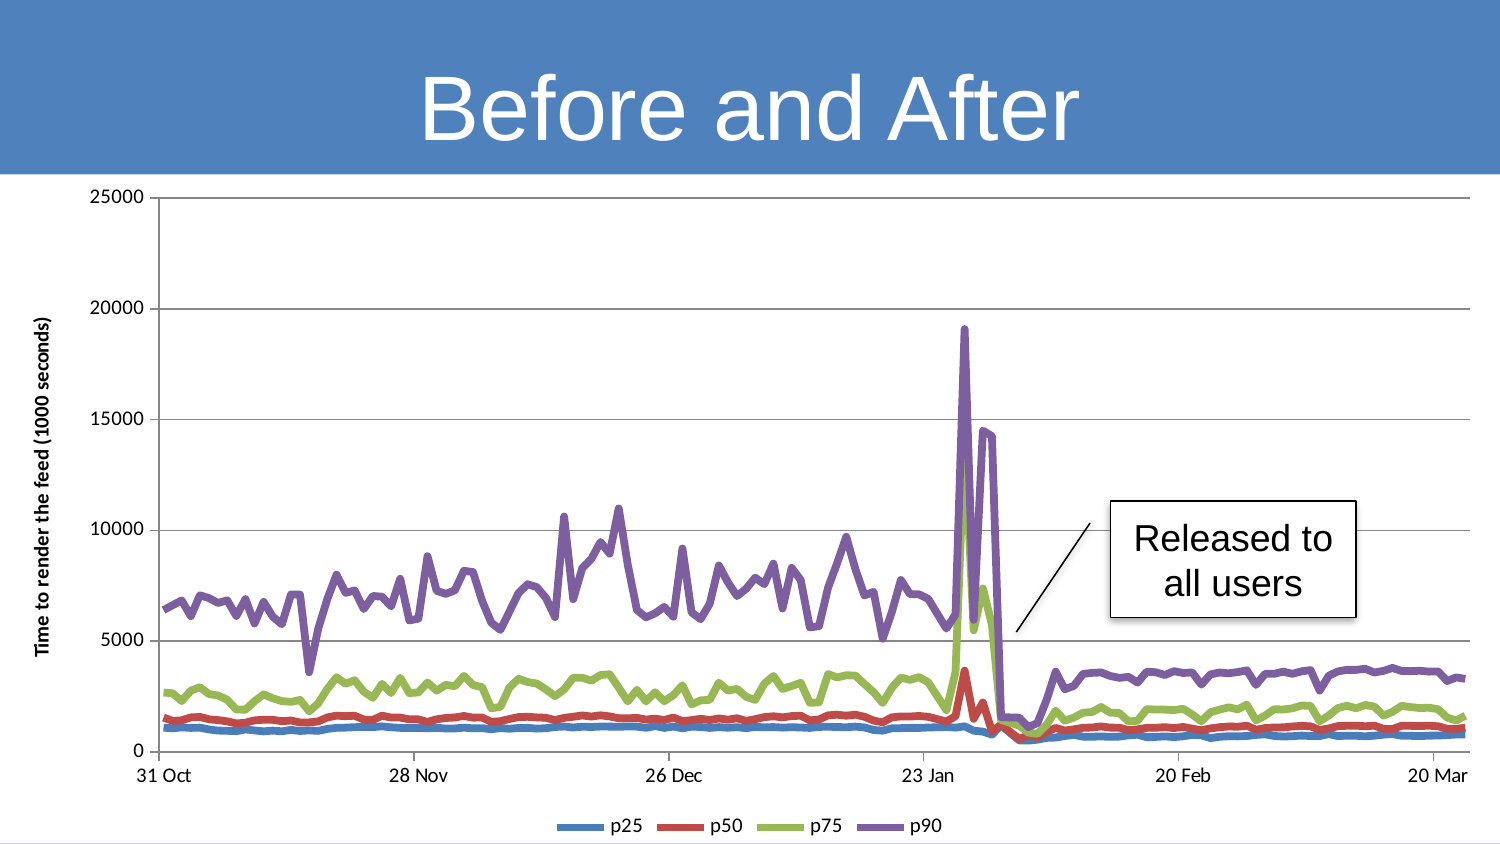

# Before and After

### Chart

| Category | p25 | p50 | p75 | p90 |
|---|---|---|---|---|
| 40119.0 | 1112.5 | 1430.5 | 2300.75 | 6837.9 |
| 40180.0 | 1119.25 | 1524.5 | 2845.5 | 7037.5 |
| 40190.0 | 1142.0 | 1655.0 | 3517.0 | 7415.0 |
| 40251.0 | 784.25 | 1048.5 | 1642.0 | 3660.5 |
| 40142.0 | 1115.5 | 1555.0 | 2662.0 | 6571.20000000001 |
| 40152.0 | 1078.75 | 1557.0 | 2926.0 | 6815.9 |
| 40213.0 | 558.0 | 664.0 | 822.0 | 1313.0 |
| 40223.0 | 752.75 | 986.5 | 1377.75 | 3393.4 |
| 40171.0 | 1173.0 | 1507.0 | 2696.0 | 6259.0 |
| 40181.0 | 1078.0 | 1406.0 | 2493.0 | 7367.6 |
| 40242.0 | 742.25 | 1181.5 | 2096.5 | 3640.5 |
| 40252.0 | 812.0 | 1037.0 | 1812.0 | 3793.6 |
| 40167.0 | 1142.25 | 1525.5 | 2905.5 | 10991.7 |
| 40176.0 | 1130.75 | 1499.0 | 2330.25 | 5991.2 |
| 40177.0 | 1088.0 | 1442.0 | 2355.5 | 6698.8 |
| 40238.0 | 799.5 | 1079.5 | 1645.5 | 3528.8 |
| 40248.0 | 734.25 | 1188.5 | 1971.5 | 3706.5 |
| 40124.0 | 956.5 | 1383.5 | 2359.75 | 6846.0 |
| 40134.0 | 954.0 | 1380.0 | 2200.0 | 5568.0 |
| 40195.0 | 994.25 | 1418.5 | 2696.75 | 7225.2 |
| 40205.0 | 1159.0 | 3672.0 | 14111.0 | 19086.0 |
| 40169.0 | 1147.5 | 1540.0 | 2806.5 | 6407.2 |
| 40179.0 | 1097.0 | 1461.0 | 2774.0 | 7651.2 |
| 40240.0 | 699.25 | 1112.5 | 1918.25 | 3628.0 |
| 40250.0 | 736.0 | 1190.0 | 2049.0 | 3587.0 |
| 40133.0 | 975.0 | 1337.0 | 1833.0 | 3597.4 |
| 40143.0 | 1090.0 | 1554.0 | 3353.0 | 7813.20000000001 |
| 40204.0 | 1100.25 | 1616.5 | 3604.75 | 6213.6 |
| 40214.0 | 637.0 | 913.0 | 1229.0 | 2351.0 |
| 40126.0 | 1019.0 | 1324.0 | 1910.5 | 6896.8 |
| 40187.0 | 1107.0 | 1639.0 | 3123.0 | 7758.8 |
| 40197.0 | 1070.5 | 1566.0 | 2894.5 | 6307.2 |
| 40258.0 | 767.0 | 1047.0 | 1555.0 | 3203.4 |
| 40158.0 | 1056.25 | 1562.5 | 3089.75 | 7437.8 |
| 40168.0 | 1153.0 | 1521.0 | 2283.0 | 8437.0 |
| 40229.0 | 710.0 | 1130.0 | 1950.0 | 3565.2 |
| 40239.0 | 725.25 | 1110.5 | 1929.75 | 3529.1 |
| 40121.0 | 1100.5 | 1583.0 | 2925.0 | 7071.40000000001 |
| 40182.0 | 1132.75 | 1481.5 | 2351.0 | 7864.1 |
| 40192.0 | 1118.25 | 1639.0 | 3462.75 | 9711.799999999996 |
| 40253.0 | 735.5 | 1185.5 | 2085.75 | 3656.7 |
| 40136.0 | 1091.5 | 1642.0 | 3370.5 | 7997.8 |
| 40146.0 | 1071.75 | 1356.5 | 3140.5 | 8835.5 |
| 40207.0 | 921.0 | 2234.0 | 7379.0 | 14501.6 |
| 40217.0 | 774.0 | 1024.0 | 1555.0 | 2985.0 |
| 40120.0 | 1088.75 | 1561.5 | 2766.25 | 6128.5 |
| 40130.0 | 934.5 | 1391.0 | 2297.0 | 5763.2 |
| 40191.0 | 1128.25 | 1682.5 | 3365.25 | 8522.70000000002 |
| 40201.0 | 1106.0 | 1588.0 | 3143.0 | 6905.8 |
| 40173.0 | 1148.25 | 1557.0 | 2562.75 | 6105.0 |
| 40183.0 | 1114.25 | 1575.5 | 3086.75 | 7572.7 |
| 40244.0 | 720.75 | 995.5 | 1387.75 | 2768.0 |
| 40254.0 | 730.75 | 1180.5 | 2026.0 | 3647.6 |
| 40123.0 | 969.25 | 1438.5 | 2548.75 | 6722.3 |
| 40184.0 | 1126.0 | 1613.0 | 3433.0 | 8500.0 |
| 40194.0 | 1109.75 | 1590.5 | 3066.25 | 7063.4 |
| 40255.0 | 719.0 | 1173.0 | 1983.0 | 3666.0 |
| 40147.0 | 1092.0 | 1477.0 | 2768.5 | 7274.2 |
| 40157.0 | 1091.5 | 1589.0 | 3158.0 | 7570.2 |
| 40218.0 | 693.5 | 1094.5 | 1772.5 | 3523.5 |
| 40228.0 | 674.25 | 1080.5 | 1891.5 | 3647.8 |
| 40140.0 | 1125.0 | 1448.0 | 2446.0 | 7039.0 |
| 40150.0 | 1100.0 | 1627.0 | 3435.0 | 8176.0 |
| 40211.0 | 523.0 | 591.0 | 1190.0 | 1549.4 |
| 40221.0 | 686.25 | 1101.5 | 1774.75 | 3428.9 |
| 40127.0 | 975.0 | 1426.0 | 2289.0 | 5797.2 |
| 40137.0 | 1100.75 | 1619.0 | 3079.25 | 7179.90000000002 |
| 40198.0 | 1076.75 | 1604.5 | 3357.75 | 7761.9 |
| 40208.0 | 783.75 | 936.5 | 5736.0 | 14250.0 |
| 40122.0 | 1019.5 | 1478.0 | 2615.5 | 6942.8 |
| 40132.0 | 950.25 | 1334.0 | 2350.25 | 7102.5 |
| 40193.0 | 1147.5 | 1685.0 | 3451.5 | 8252.6 |
| 40203.0 | 1128.5 | 1375.5 | 1890.25 | 5568.5 |
| 40135.0 | 1042.5 | 1562.0 | 2851.5 | 6910.4 |
| 40145.0 | 1089.75 | 1475.0 | 2689.5 | 6020.20000000001 |
| 40206.0 | 964.25 | 1499.0 | 5491.0 | 5959.0 |
| 40216.0 | 722.25 | 969.0 | 1416.75 | 2833.3 |
| 40175.0 | 1144.0 | 1440.5 | 2147.5 | 6303.7 |
| 40185.0 | 1101.0 | 1564.0 | 2844.0 | 6474.6 |
| 40246.0 | 718.5 | 1168.0 | 1982.5 | 3638.0 |
| 40256.0 | 740.0 | 1187.0 | 1999.0 | 3628.0 |
| 40164.0 | 1132.0 | 1602.0 | 3218.0 | 8714.60000000001 |
| 40174.0 | 1069.0 | 1395.5 | 3012.5 | 9182.7 |
| 40235.0 | 706.0 | 1141.0 | 1927.0 | 3605.6 |
| 40245.0 | 810.5 | 1065.5 | 1651.25 | 3443.4 |
| 40118.0 | 1071.5 | 1402.0 | 2651.25 | 6624.30000000001 |
| 40128.0 | 930.75 | 1459.5 | 2600.75 | 6773.1 |
| 40189.0 | 1132.75 | 1470.0 | 2240.0 | 5674.9 |
| 40199.0 | 1092.0 | 1601.0 | 3255.0 | 7122.0 |
| 40260.0 | 789.25 | 1095.5 | 1640.25 | 3299.3 |
| 40125.0 | 941.0 | 1288.0 | 1917.0 | 6137.0 |
| 40186.0 | 1119.0 | 1620.0 | 2979.5 | 8308.00000000001 |
| 40196.0 | 964.5 | 1340.5 | 2214.75 | 5111.5 |
| 40257.0 | 744.75 | 1163.5 | 1932.5 | 3638.0 |
| 40151.0 | 1068.5 | 1553.0 | 3022.0 | 8117.0 |
| 40161.0 | 1149.75 | 1541.5 | 2822.0 | 10624.6 |
| 40222.0 | 697.0 | 1099.0 | 1758.0 | 3344.4 |
| 40232.0 | 630.0 | 1067.0 | 1792.0 | 3502.0 |
| 40149.0 | 1065.0 | 1559.0 | 2972.0 | 7292.0 |
| 40159.0 | 1074.5 | 1547.0 | 2825.5 | 6955.0 |
| 40220.0 | 703.0 | 1155.0 | 2030.0 | 3589.6 |
| 40230.0 | 771.0 | 1055.0 | 1696.0 | 3592.8 |
| 40138.0 | 1119.75 | 1637.0 | 3241.5 | 7289.6 |
| 40148.0 | 1061.0 | 1535.0 | 3028.0 | 7133.8 |
| 40209.0 | 1208.0 | 1231.0 | 1446.5 | 1575.8 |
| 40219.0 | 690.0 | 1107.0 | 1805.0 | 3569.6 |
| 40117.0 | 1102.75 | 1557.5 | 2684.0 | 6401.8 |
| 40178.0 | 1125.0 | 1514.0 | 3126.0 | 8417.4 |
| 40188.0 | 1087.0 | 1428.0 | 2220.0 | 5621.4 |
| 40247.0 | 739.0 | 1185.0 | 2089.0 | 3707.2 |
| 40249.0 | 710.0 | 1164.0 | 2121.0 | 3755.8 |
| 40259.0 | 790.75 | 1045.5 | 1420.75 | 3368.9 |
| 40131.0 | 1001.0 | 1422.0 | 2263.0 | 7105.6 |
| 40141.0 | 1158.5 | 1639.0 | 3079.0 | 7006.0 |
| 40212.0 | 514.75 | 759.0 | 876.75 | 1122.0 |
| 40160.0 | 1131.25 | 1438.5 | 2522.5 | 6088.4 |
| 40170.0 | 1094.5 | 1463.0 | 2285.0 | 6074.8 |
| 40231.0 | 759.0 | 982.5 | 1387.75 | 3041.5 |
| 40241.0 | 714.25 | 1152.5 | 1972.75 | 3528.7 |
| 40144.0 | 1091.0 | 1474.0 | 2661.0 | 5933.8 |
| 40154.0 | 1082.0 | 1393.0 | 2036.0 | 5507.0 |
| 40215.0 | 654.5 | 1086.0 | 1866.5 | 3626.0 |
| 40225.0 | 670.0 | 1091.0 | 1936.0 | 3623.0 |
| 40153.0 | 1027.0 | 1361.0 | 1975.0 | 5839.0 |
| 40163.0 | 1141.25 | 1649.5 | 3348.5 | 8296.9 |
| 40224.0 | 780.75 | 1022.5 | 1409.75 | 3132.5 |
| 40234.0 | 711.5 | 1153.0 | 2015.5 | 3553.0 |
| 40162.0 | 1107.75 | 1592.0 | 3351.75 | 6894.40000000001 |
| 40172.0 | 1088.0 | 1442.0 | 2293.0 | 6550.2 |
| 40233.0 | 689.5 | 1121.0 | 1911.0 | 3587.8 |
| 40243.0 | 723.25 | 1157.5 | 2082.75 | 3695.9 |
| 40129.0 | 968.5 | 1452.5 | 2422.25 | 6106.00000000001 |
| 40139.0 | 1136.25 | 1465.0 | 2722.25 | 6447.1 |
| 40200.0 | 1089.0 | 1625.0 | 3381.0 | 7109.8 |
| 40156.0 | 1086.25 | 1577.5 | 3303.0 | 7175.5 |
| 40166.0 | 1147.75 | 1607.5 | 3507.25 | 8947.5 |
| 40227.0 | 703.75 | 1121.5 | 1913.5 | 3471.5 |
| 40237.0 | 771.0 | 1007.0 | 1427.0 | 3027.4 |
| 40155.0 | 1051.5 | 1491.0 | 2911.5 | 6335.0 |
| 40165.0 | 1150.75 | 1655.5 | 3475.75 | 9475.0 |
| 40226.0 | 683.25 | 1093.0 | 1916.75 | 3596.8 |
| 40236.0 | 722.0 | 1186.0 | 2139.0 | 3685.8 |
Released to all users